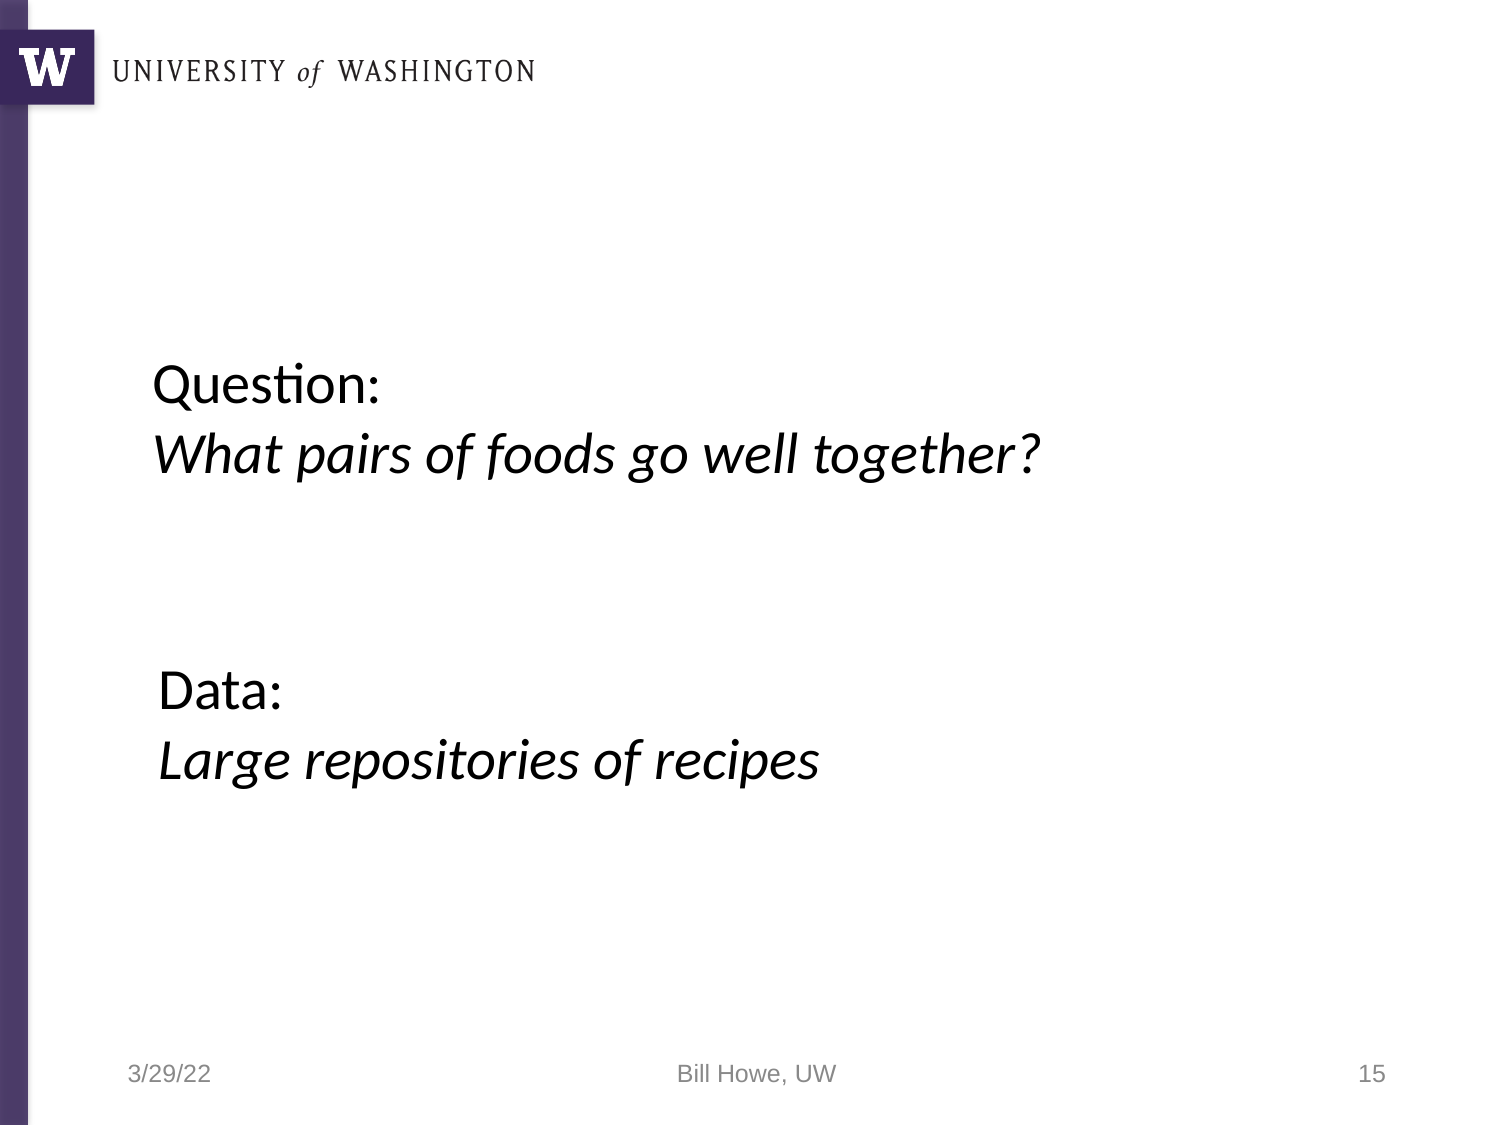

Question:
What pairs of foods go well together?

Data:
Large repositories of recipes
3/29/22
Bill Howe, UW
15